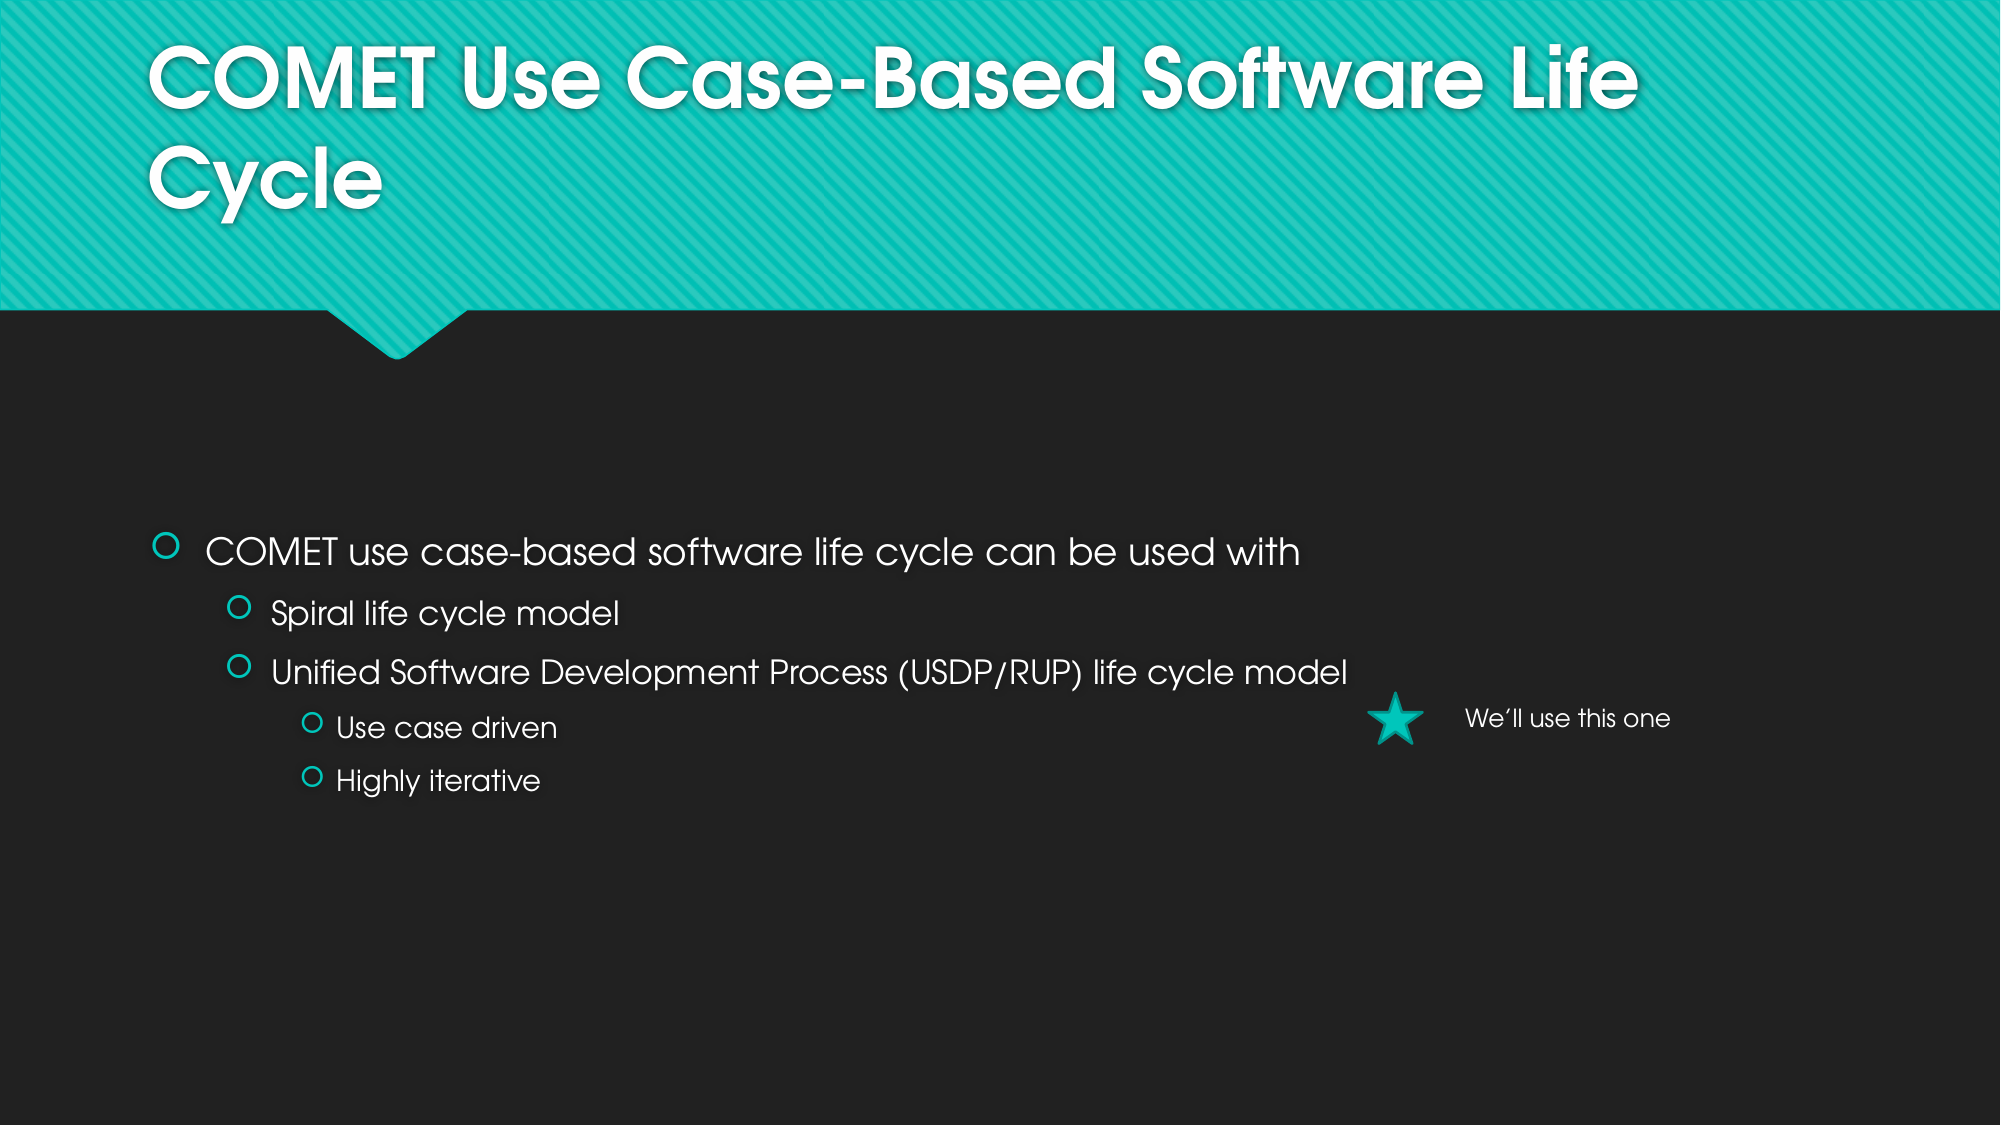

# COMET Use Case-Based Software Life Cycle
COMET use case-based software life cycle can be used with
Spiral life cycle model
Unified Software Development Process (USDP/RUP) life cycle model
Use case driven
Highly iterative

We’ll use this one